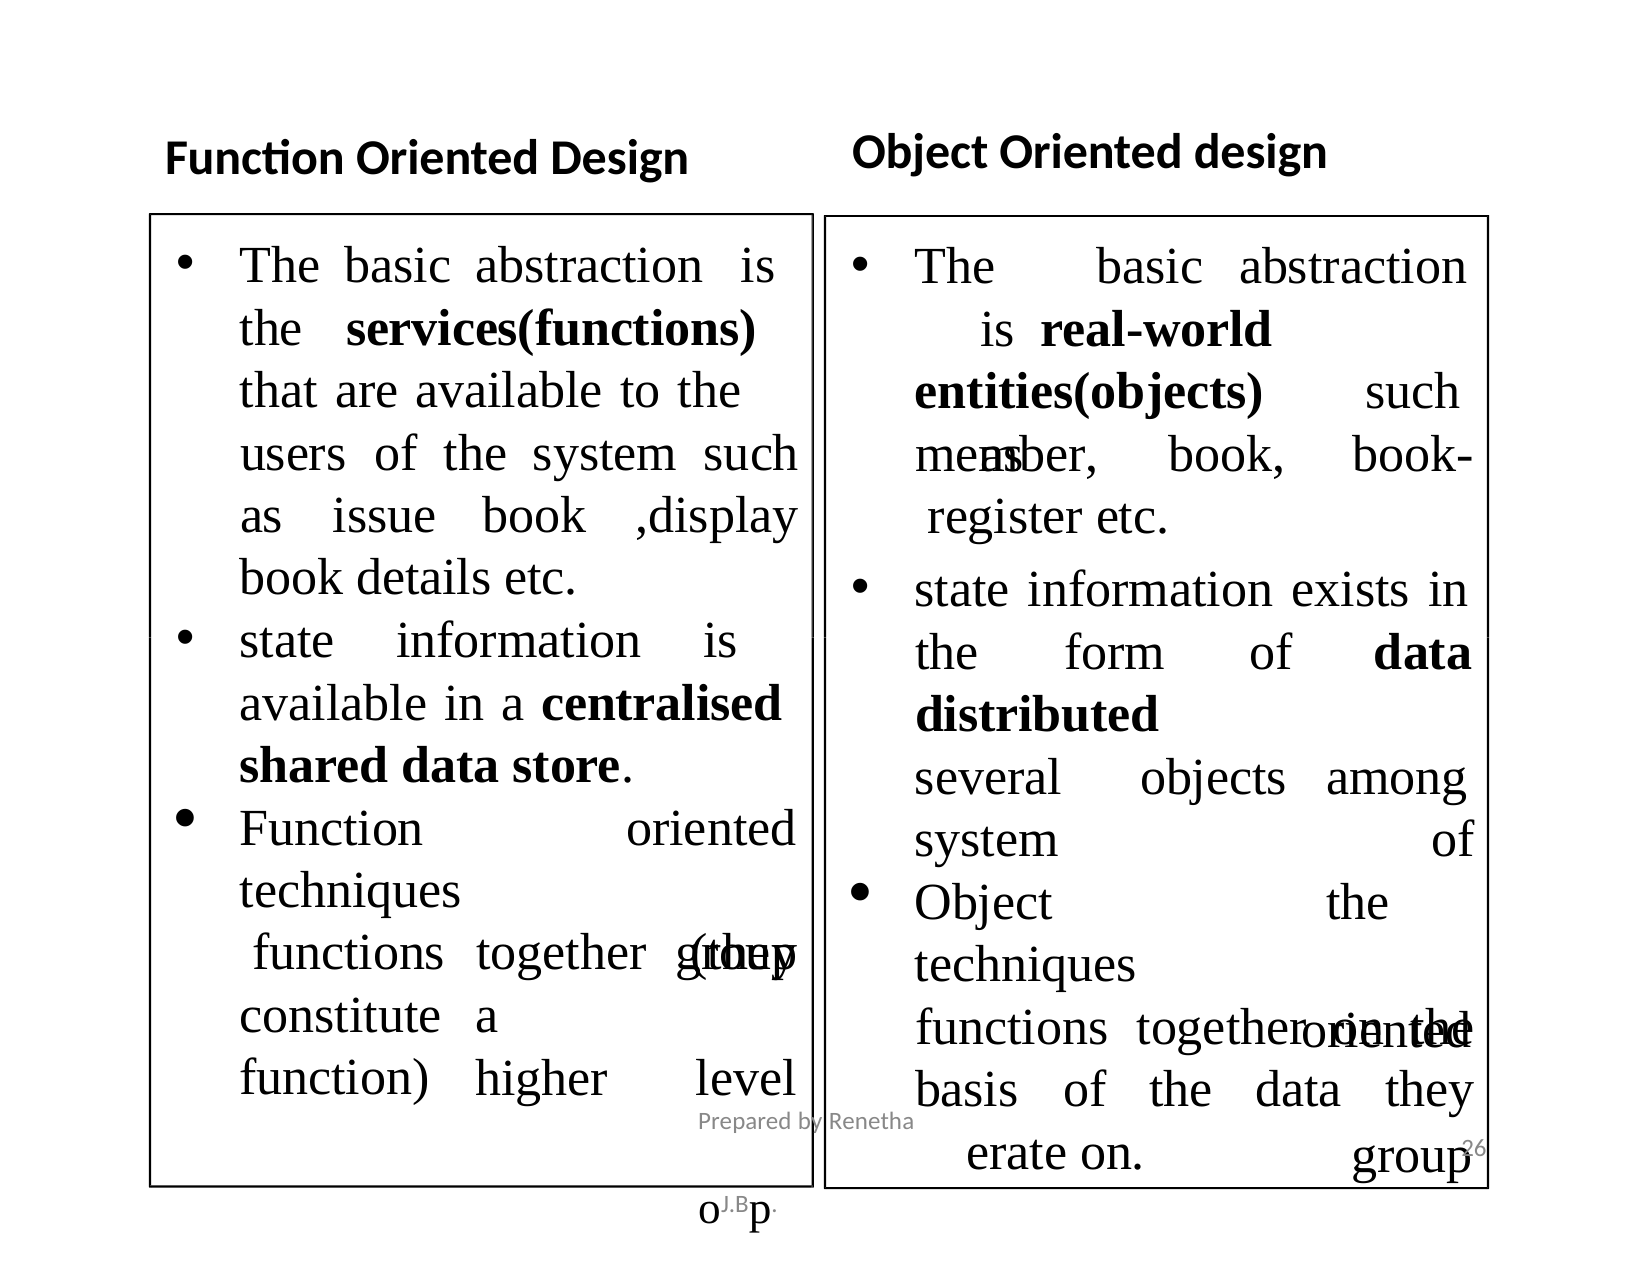

# Object Oriented design
Function Oriented Design

The basic abstraction is  the services(functions)  that are available to the
The	basic	abstraction		is  real-world  entities(objects)	such	as
users	of	the	system	such
member,	book,	book-  register etc.
as	issue
book	,display
book details etc.
state information is  available in a centralised  shared data store.
state information exists in
the	form	of
distributed
data  among  of the

oriented  group

several  system
Object  techniques
objects
Function  techniques  functions  constitute  function)
oriented  group
together  a	higher
(they  level
functions	together	on	the
basis	of	the	data	they
26
Prepared by Renetha oJ.Bp.
erate on.